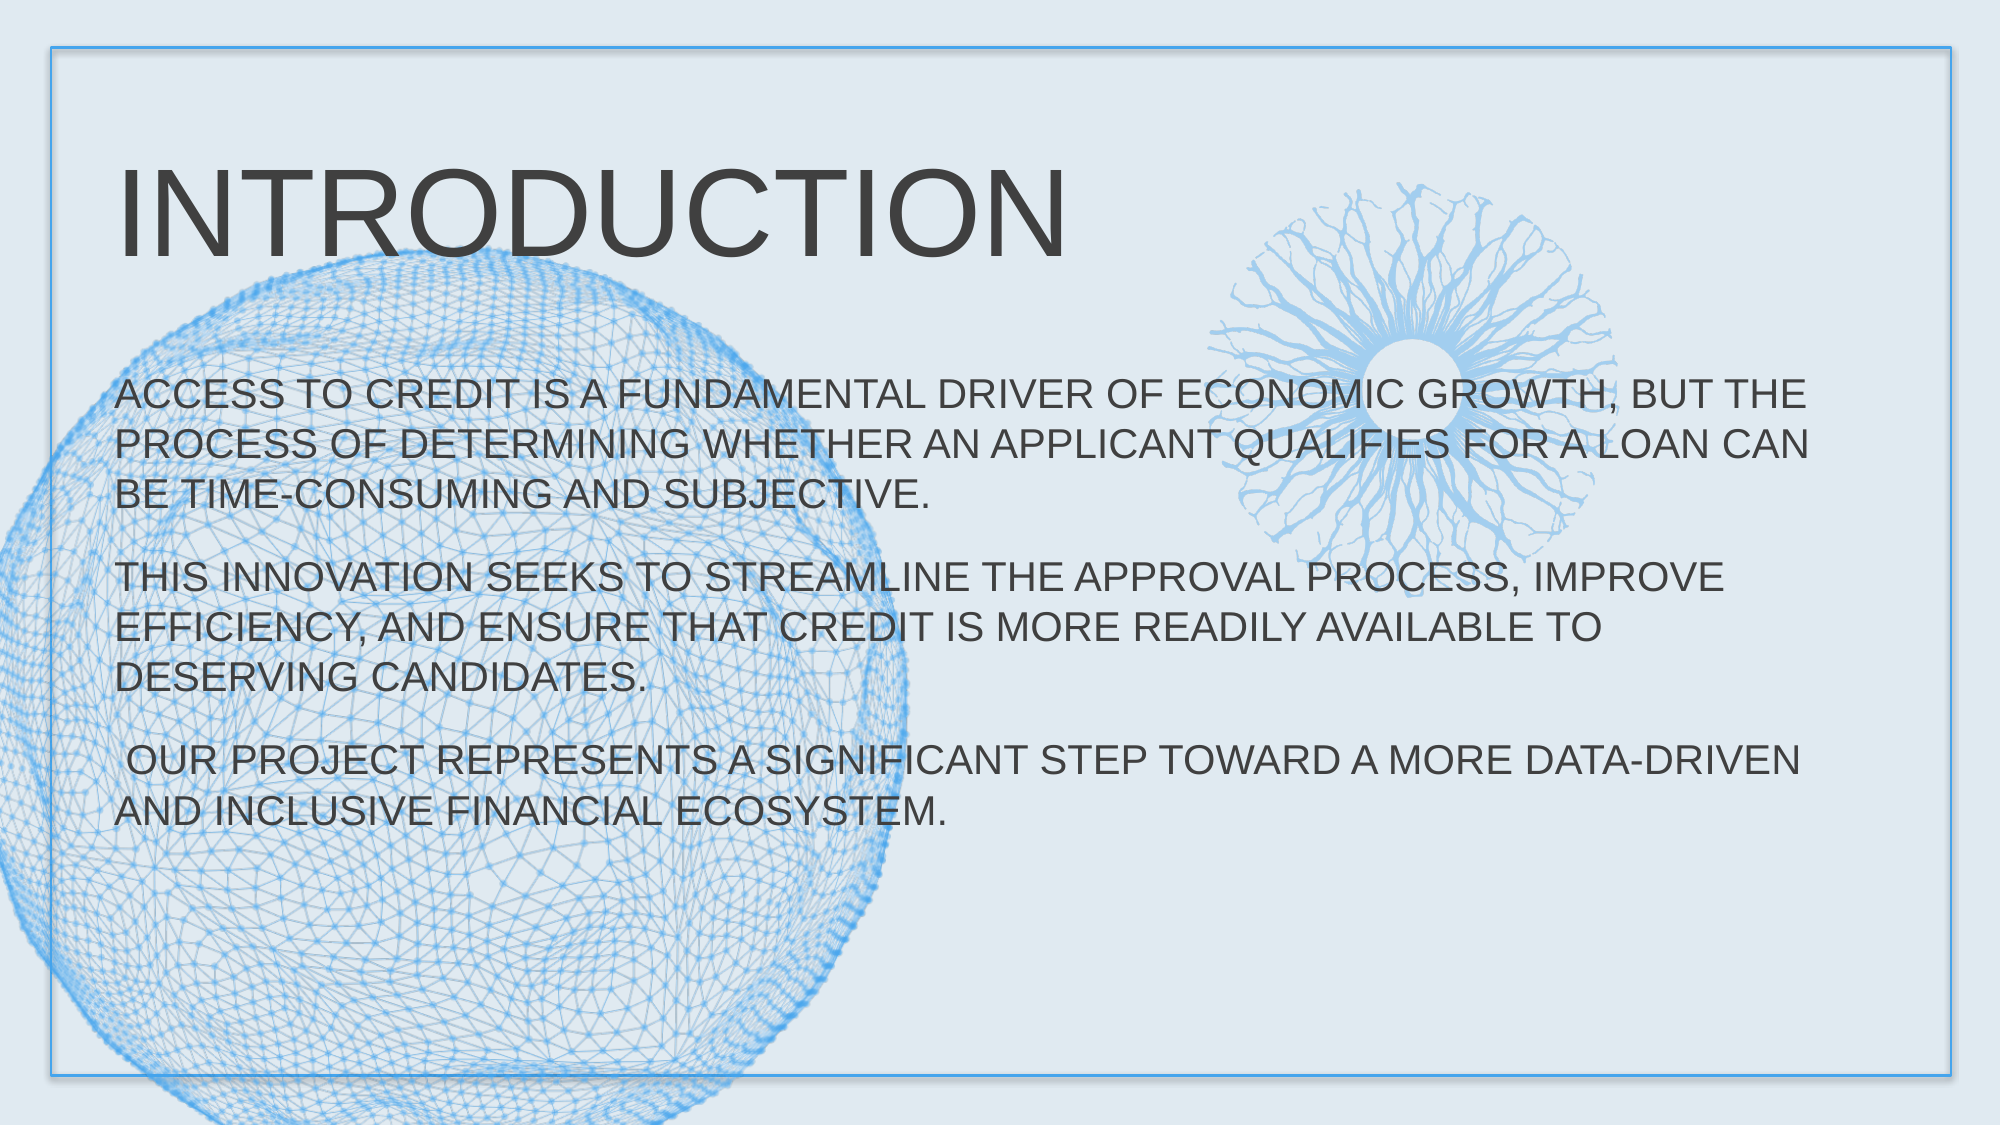

# introduction
Access to credit is a fundamental driver of economic growth, but the process of determining whether an applicant qualifies for a loan can be time-consuming and subjective.
This innovation seeks to streamline the approval process, improve efficiency, and ensure that credit is more readily available to deserving candidates.
 Our project represents a significant step toward a more data-driven and inclusive financial ecosystem.